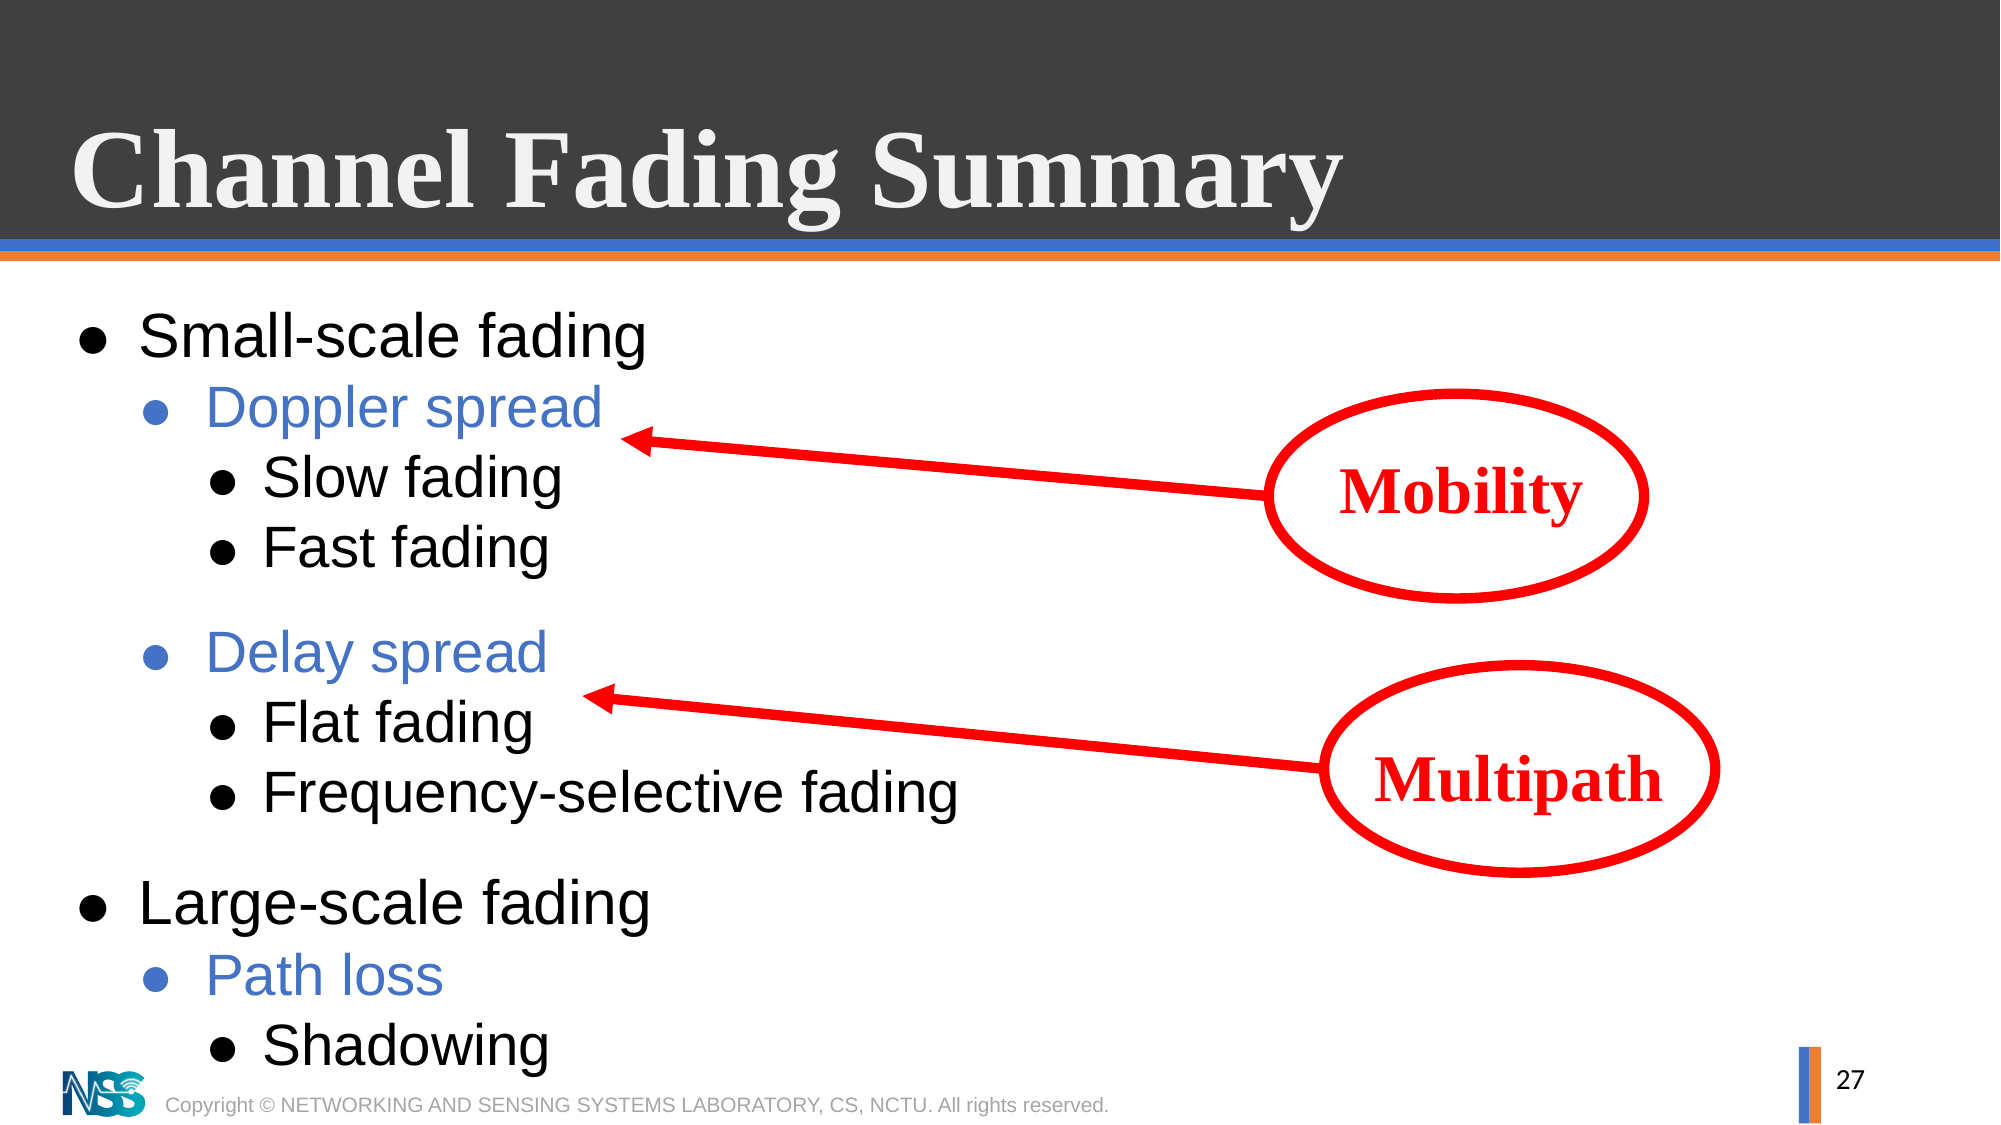

# Channel Fading Summary
Small-scale fading
Doppler spread
Slow fading
Fast fading
Delay spread
Flat fading
Frequency-selective fading
Large-scale fading
Path loss
Shadowing

Mobility

Multipath
27